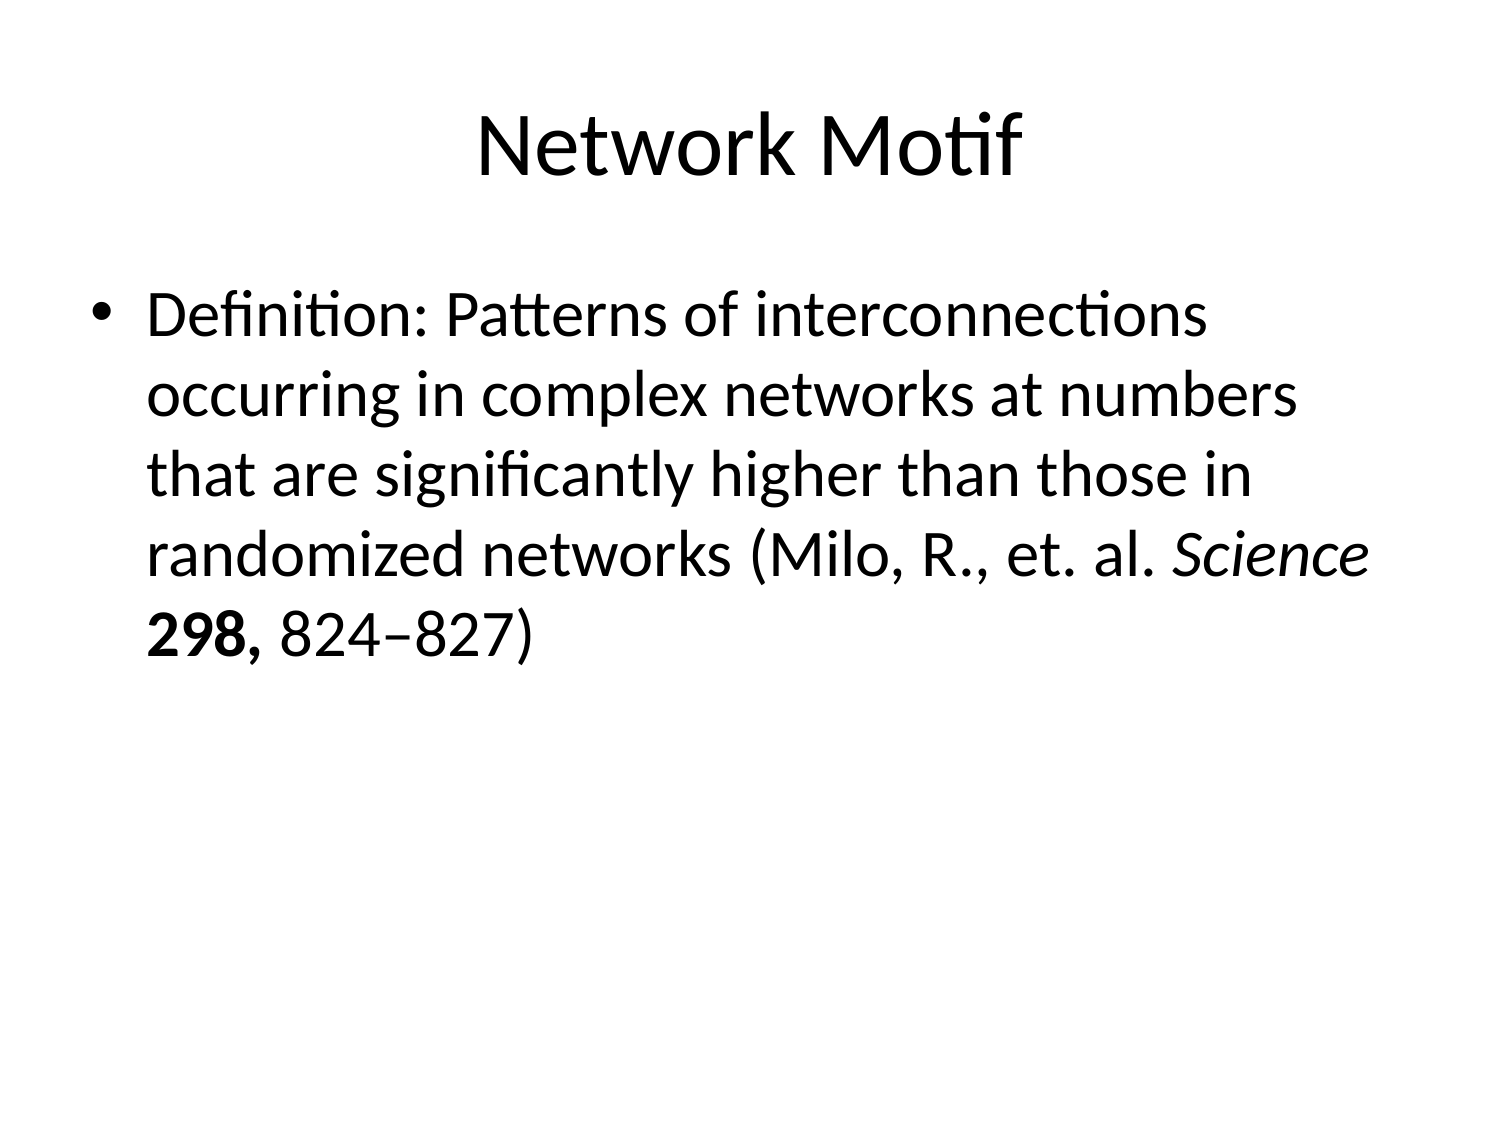

# Network Motif
Definition: Patterns of interconnections occurring in complex networks at numbers that are significantly higher than those in randomized networks (Milo, R., et. al. Science 298, 824–827)